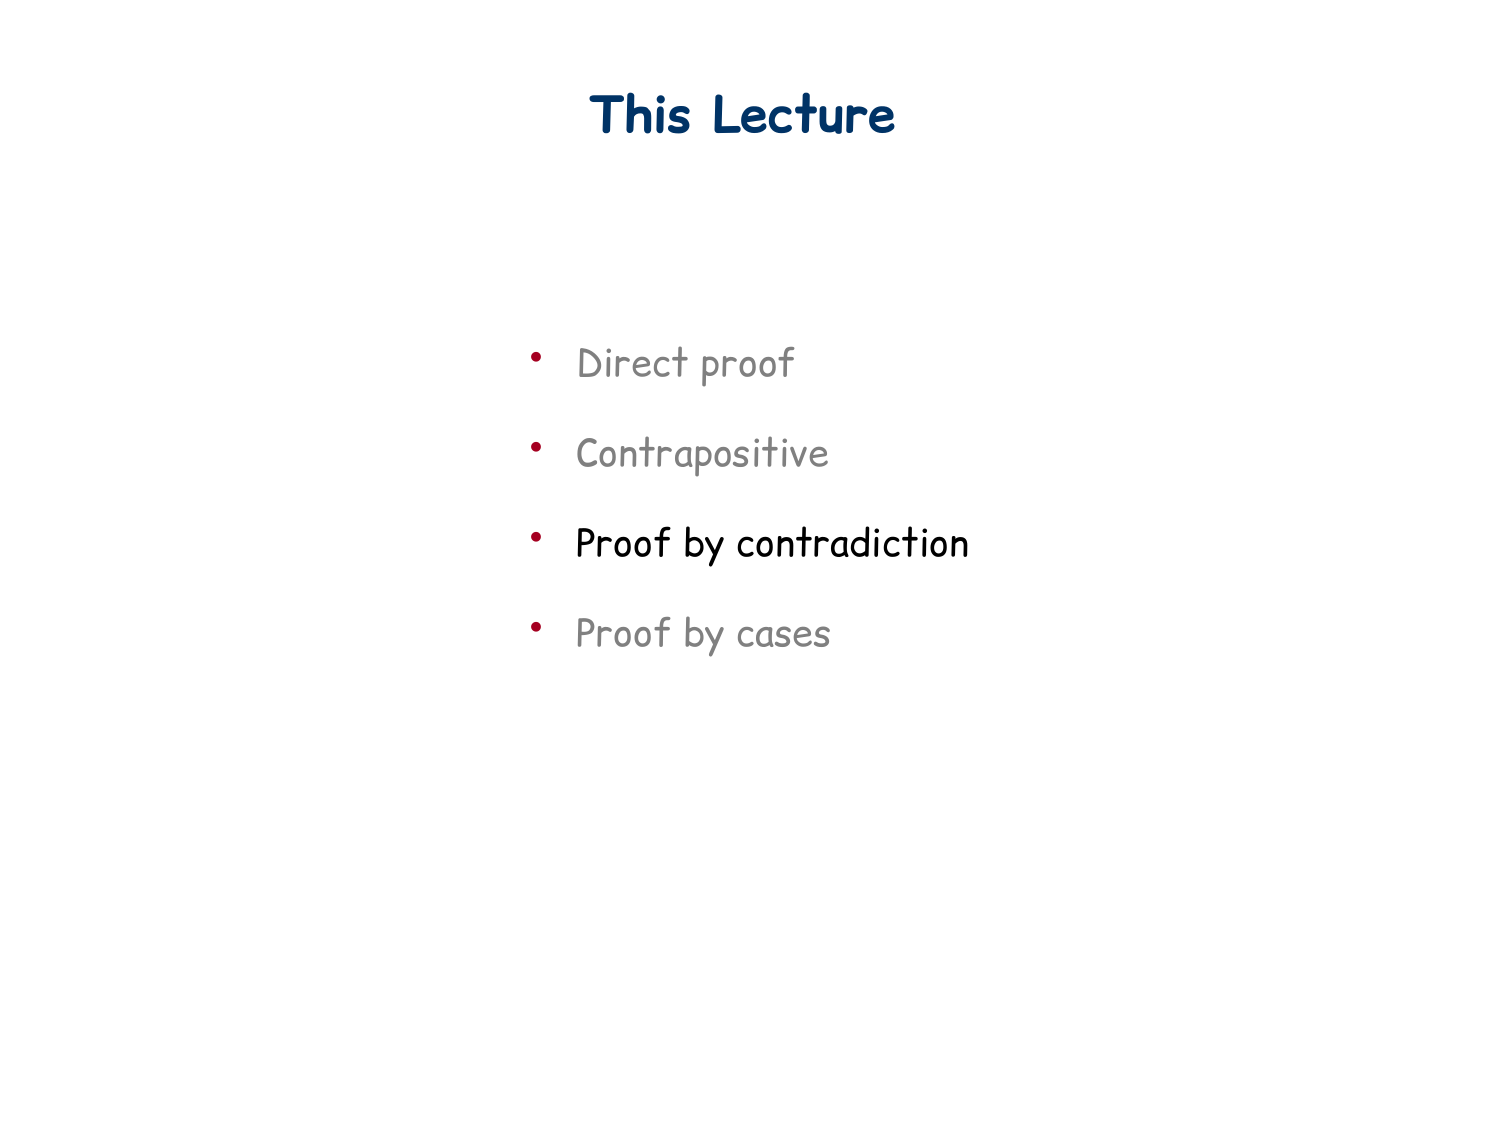

This Lecture
 Direct proof

 Contrapositive

 Proof by contradiction

 Proof by cases